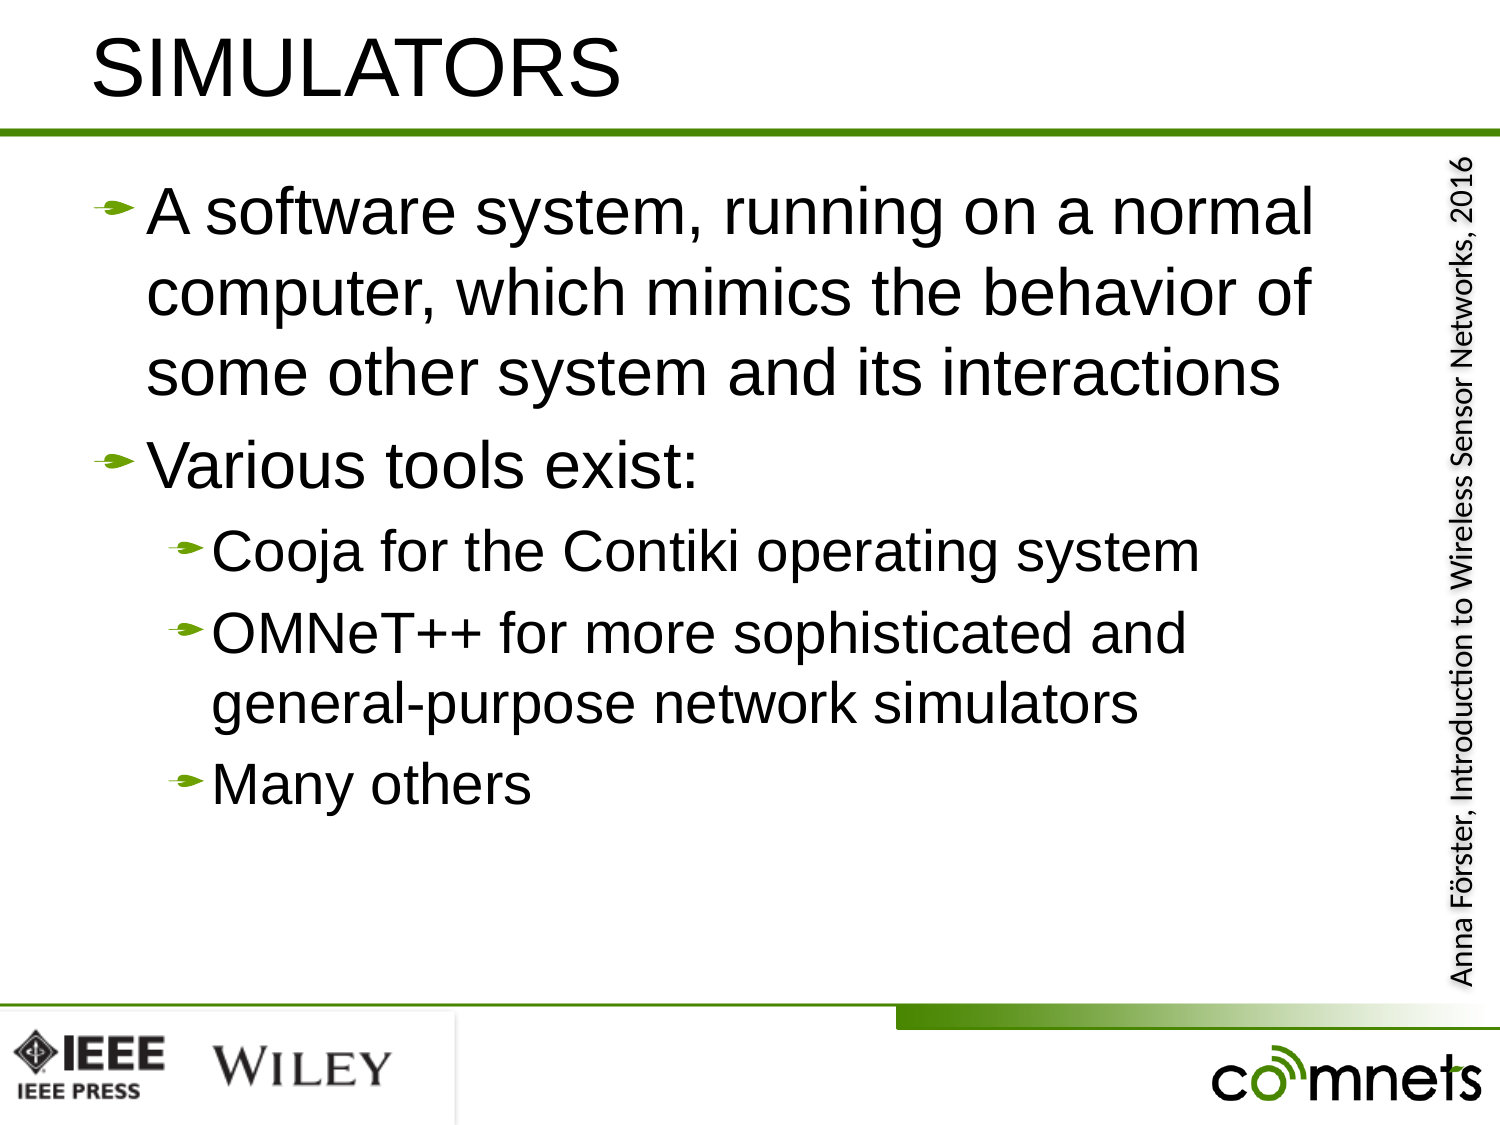

# SIMULATORS
A software system, running on a normal computer, which mimics the behavior of some other system and its interactions
Various tools exist:
Cooja for the Contiki operating system
OMNeT++ for more sophisticated and general-purpose network simulators
Many others